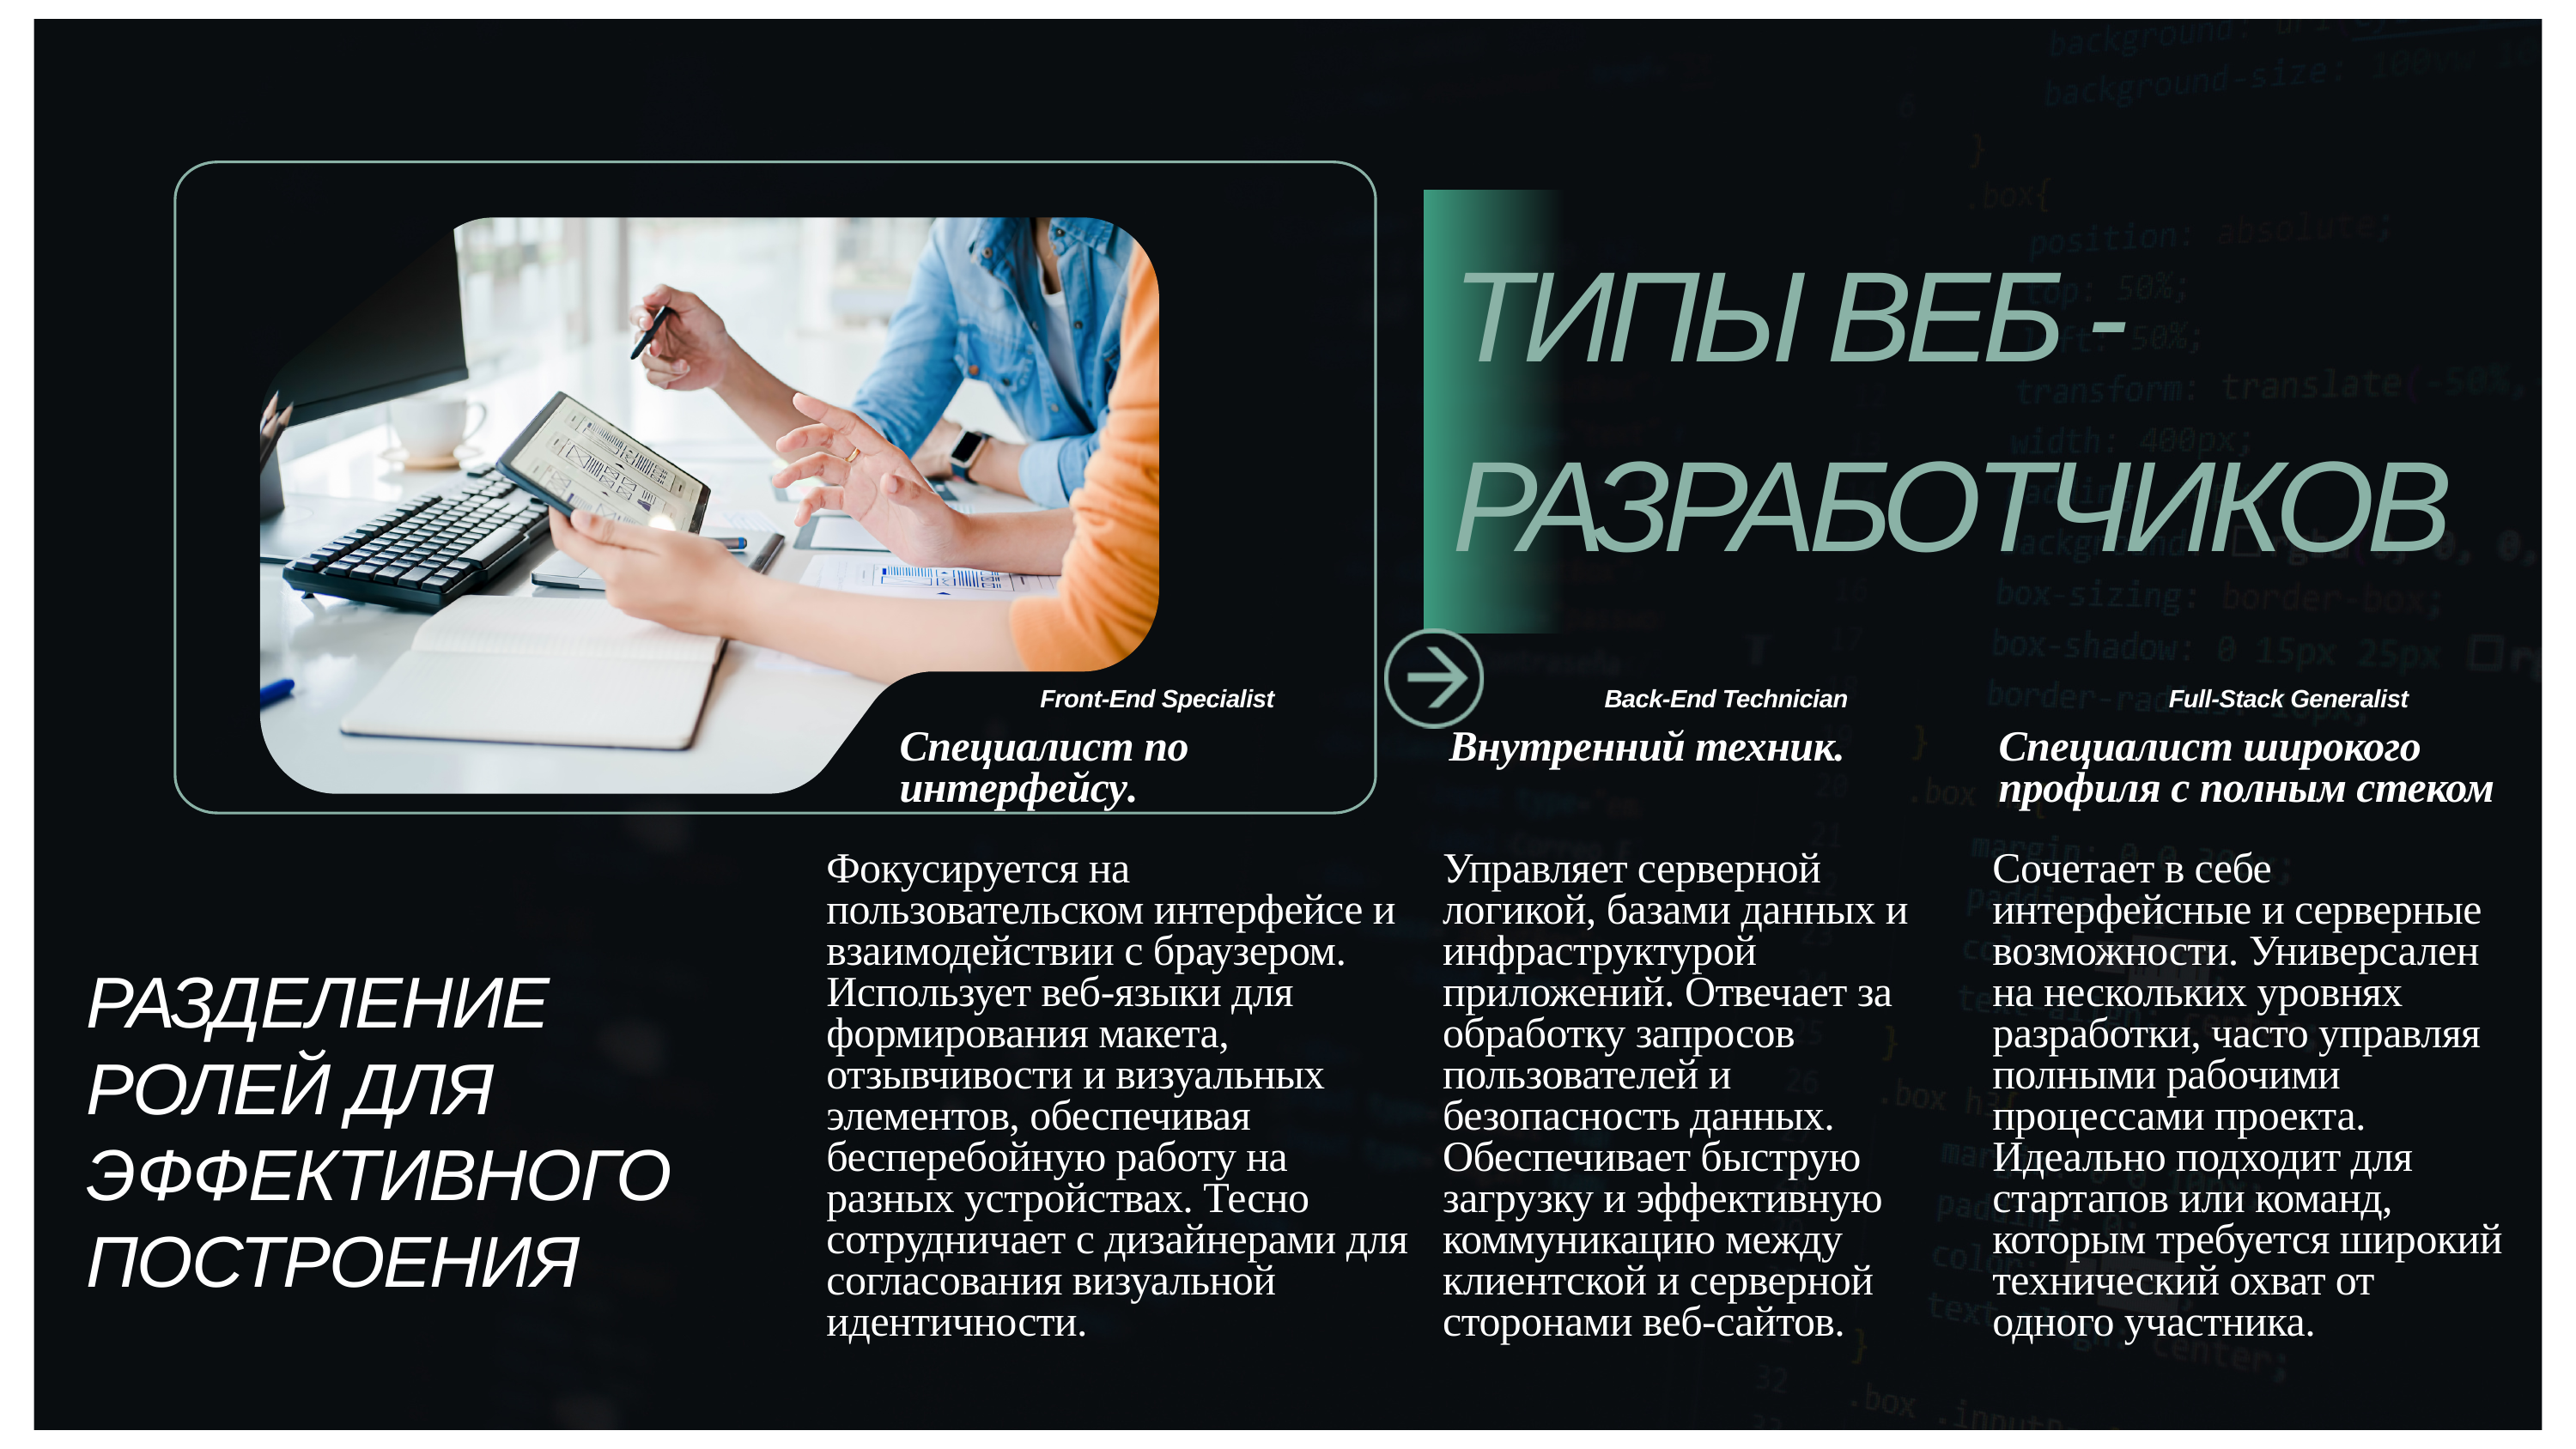

ТИПЫ ВЕБ - РАЗРАБОТЧИКОВ

Front-End Specialist
Back-End Technician
Full-Stack Generalist
Специалист широкого профиля с полным стеком
Специалист по интерфейсу.
Внутренний техник.
Фокусируется на пользовательском интерфейсе и взаимодействии с браузером. Использует веб-языки для формирования макета, отзывчивости и визуальных элементов, обеспечивая бесперебойную работу на разных устройствах. Тесно сотрудничает с дизайнерами для согласования визуальной идентичности.
Управляет серверной логикой, базами данных и инфраструктурой приложений. Отвечает за обработку запросов пользователей и безопасность данных. Обеспечивает быструю загрузку и эффективную коммуникацию между клиентской и серверной сторонами веб-сайтов.
Сочетает в себе интерфейсные и серверные возможности. Универсален на нескольких уровнях разработки, часто управляя полными рабочими процессами проекта. Идеально подходит для стартапов или команд, которым требуется широкий технический охват от одного участника.
РАЗДЕЛЕНИЕ РОЛЕЙ ДЛЯ ЭФФЕКТИВНОГО ПОСТРОЕНИЯ